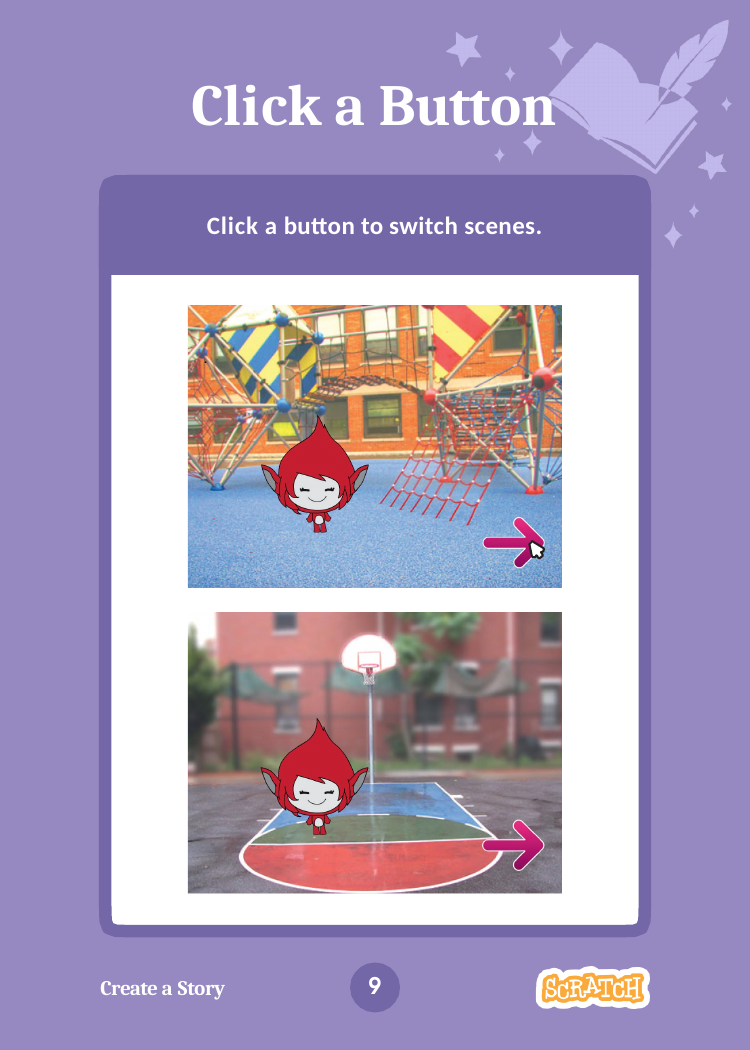

# Click a Button

Click a button to switch scenes.

9
Create a Story